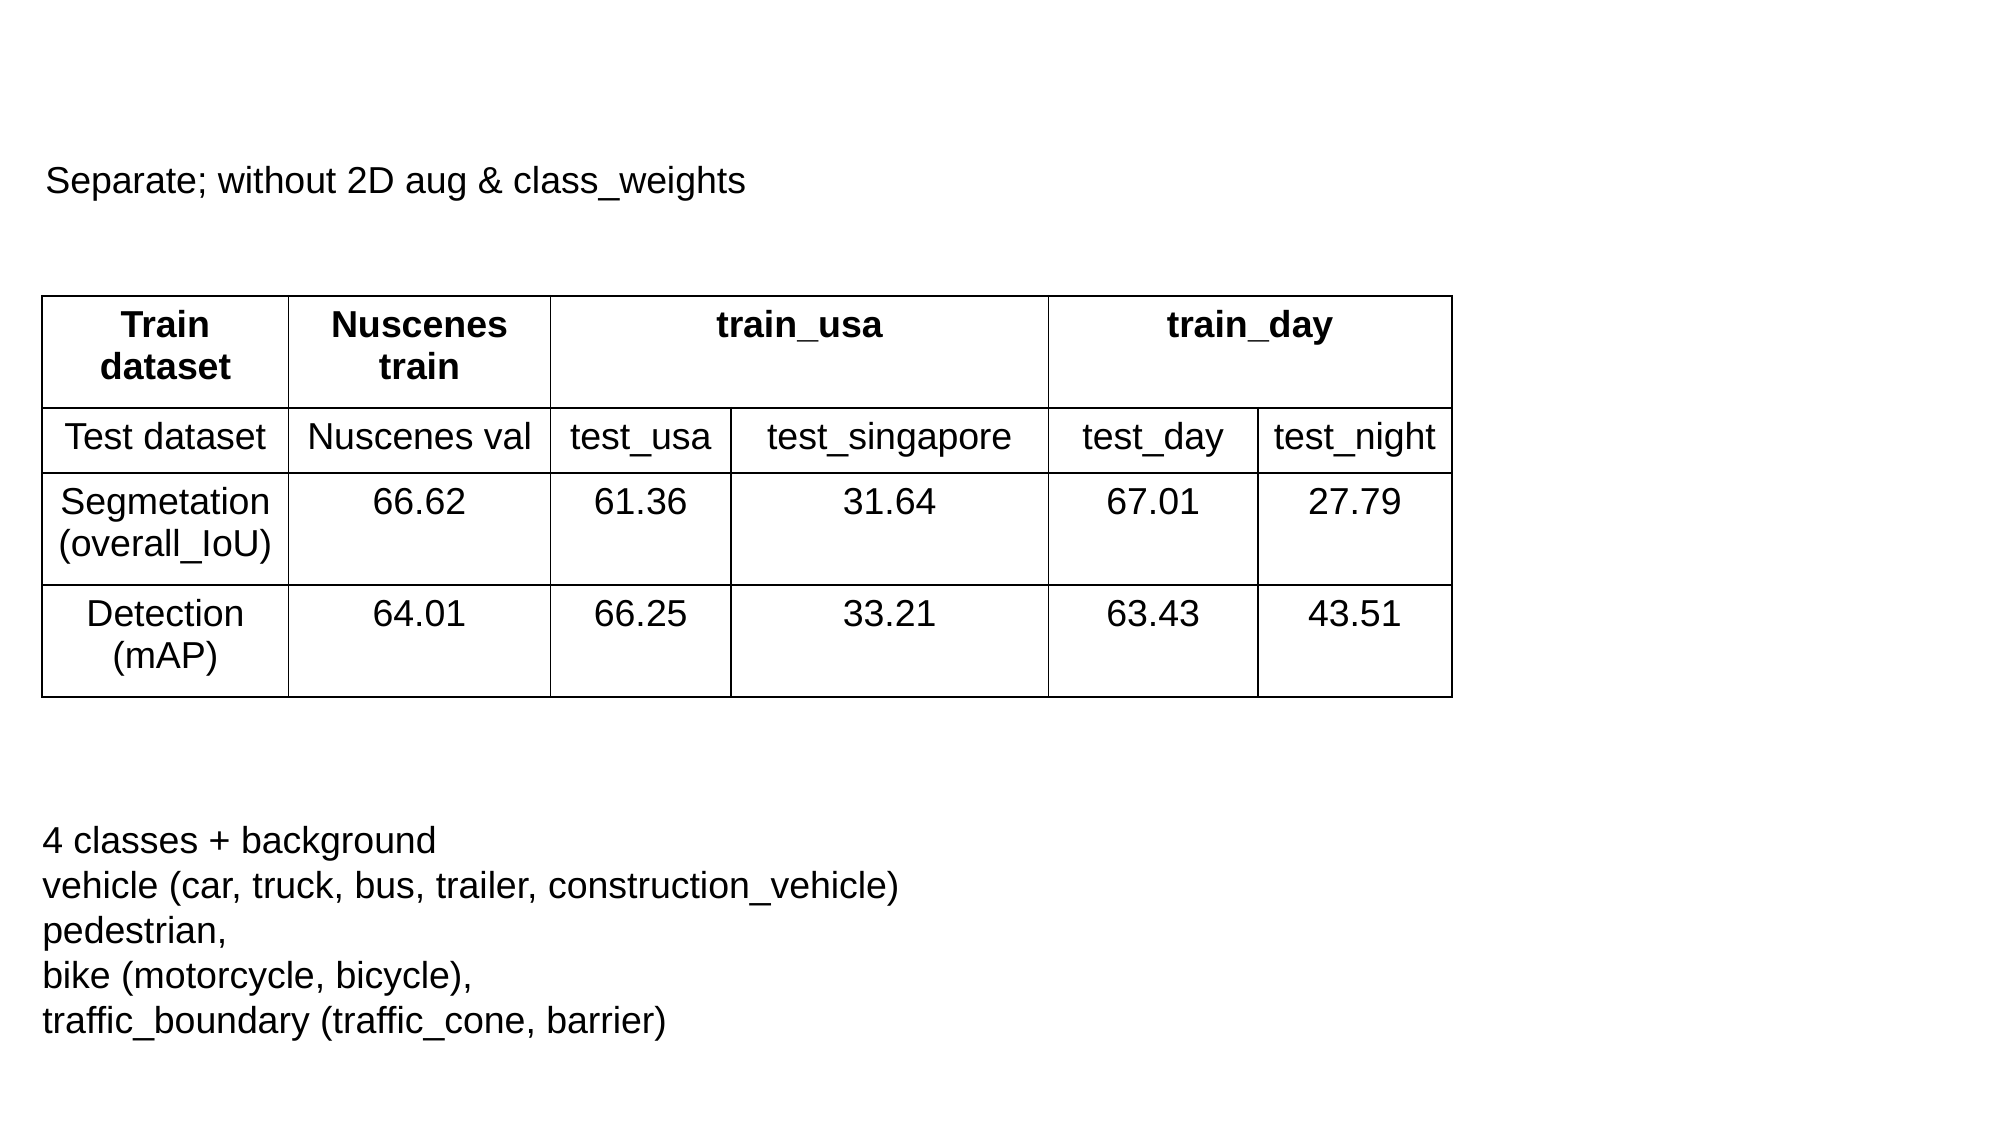

Separate; without 2D aug & class_weights
| Train dataset | Nuscenes train | train\_usa |  | train\_day |  |
| --- | --- | --- | --- | --- | --- |
| Test dataset | Nuscenes val | test\_usa | test\_singapore | test\_day | test\_night |
| Segmetation (overall\_IoU) | 66.62 | 61.36 | 31.64 | 67.01 | 27.79 |
| Detection (mAP) | 64.01 | 66.25 | 33.21 | 63.43 | 43.51 |
4 classes + background
vehicle (car, truck, bus, trailer, construction_vehicle)
pedestrian,
bike (motorcycle, bicycle),
traffic_boundary (traffic_cone, barrier)